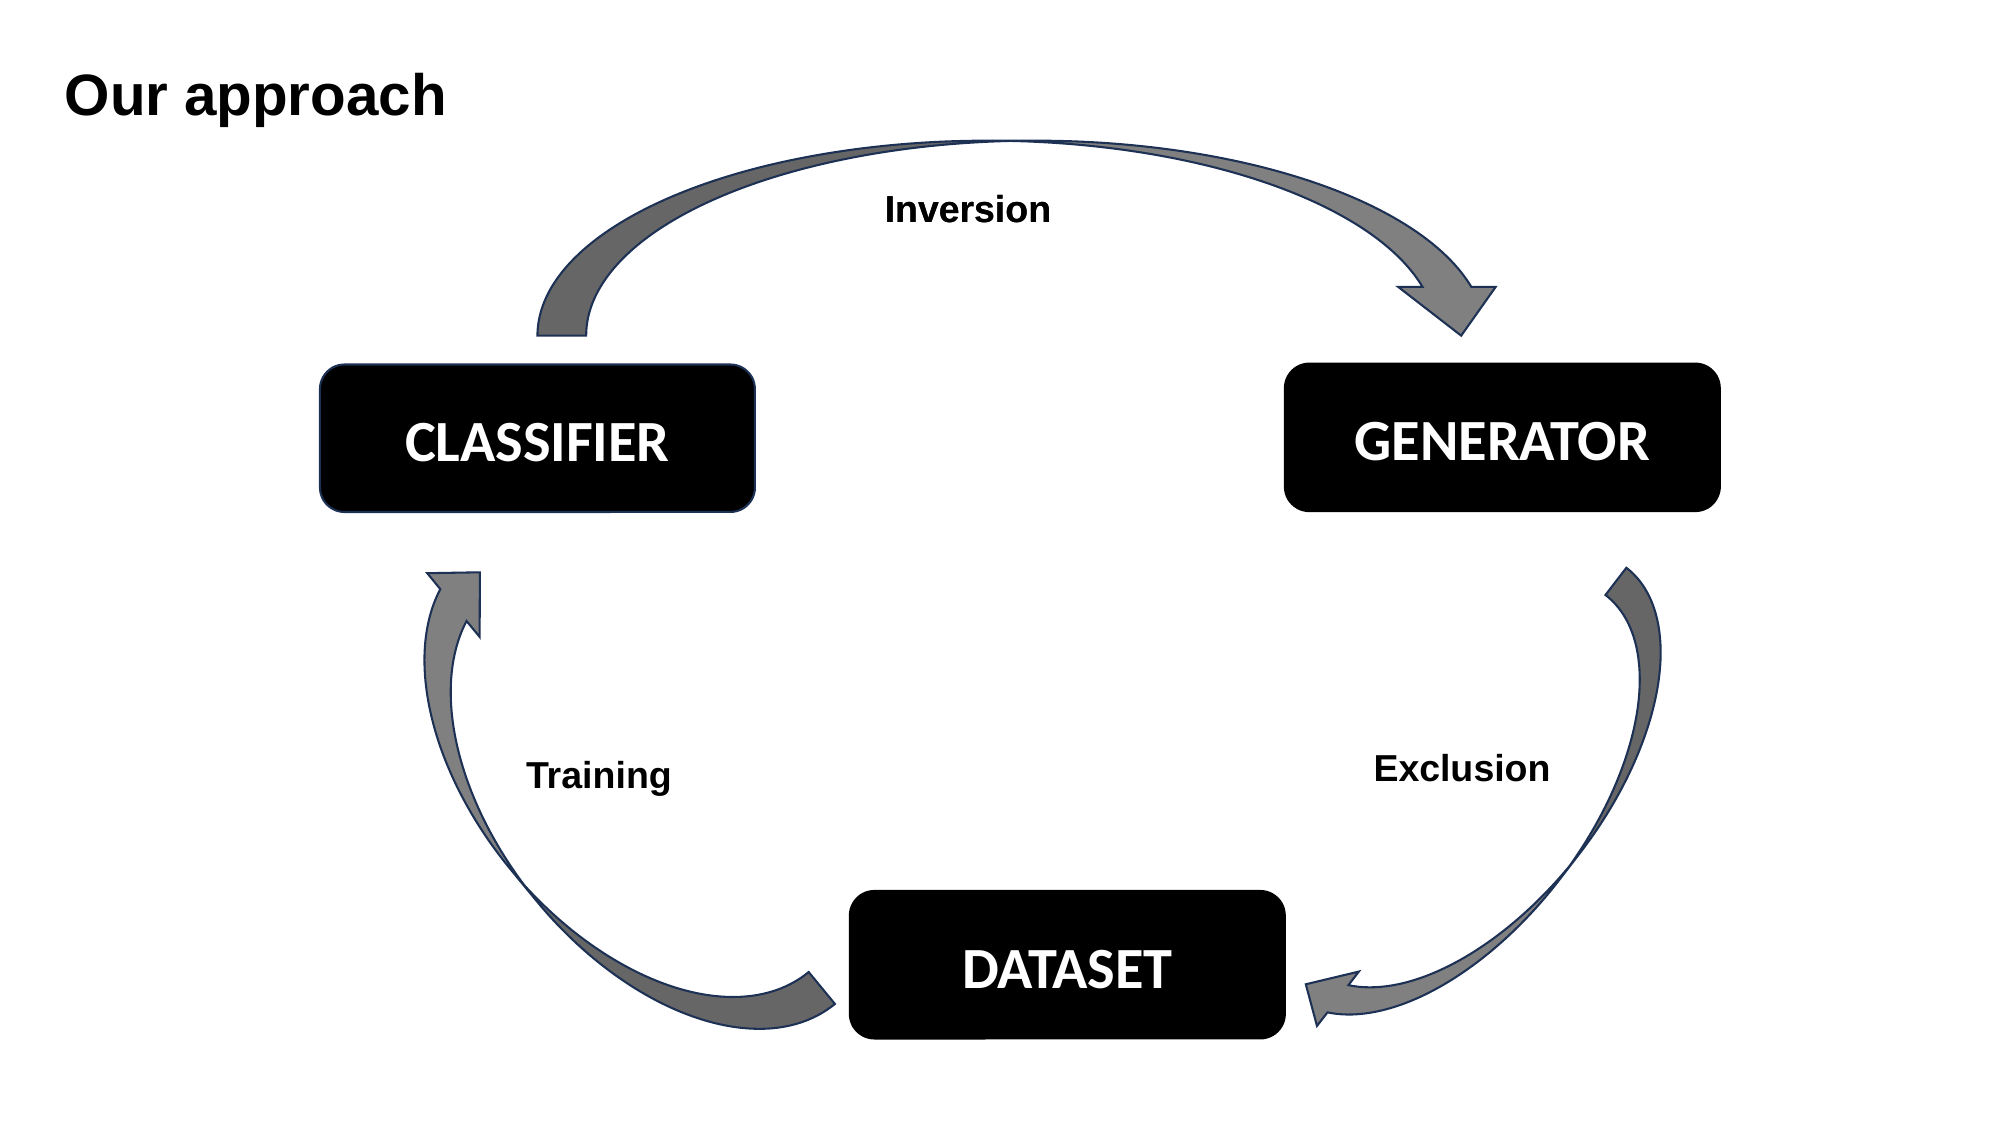

Our approach

Inversion
Inversion

GENERATOR
CLASSIFIER

Exclusion
Training
DATASET